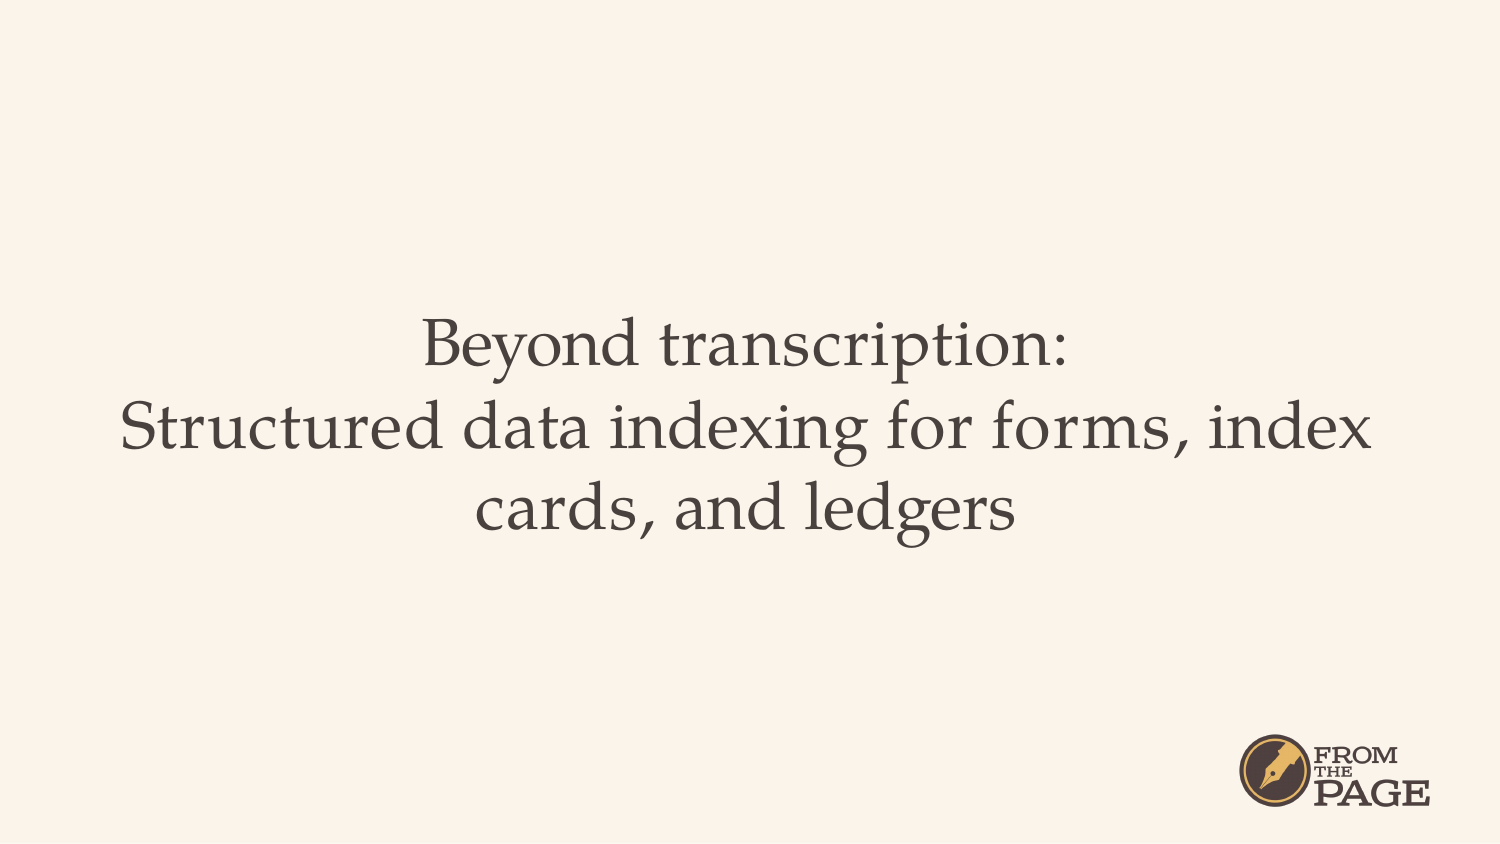

# Beyond transcription:
Structured data indexing for forms, index cards, and ledgers